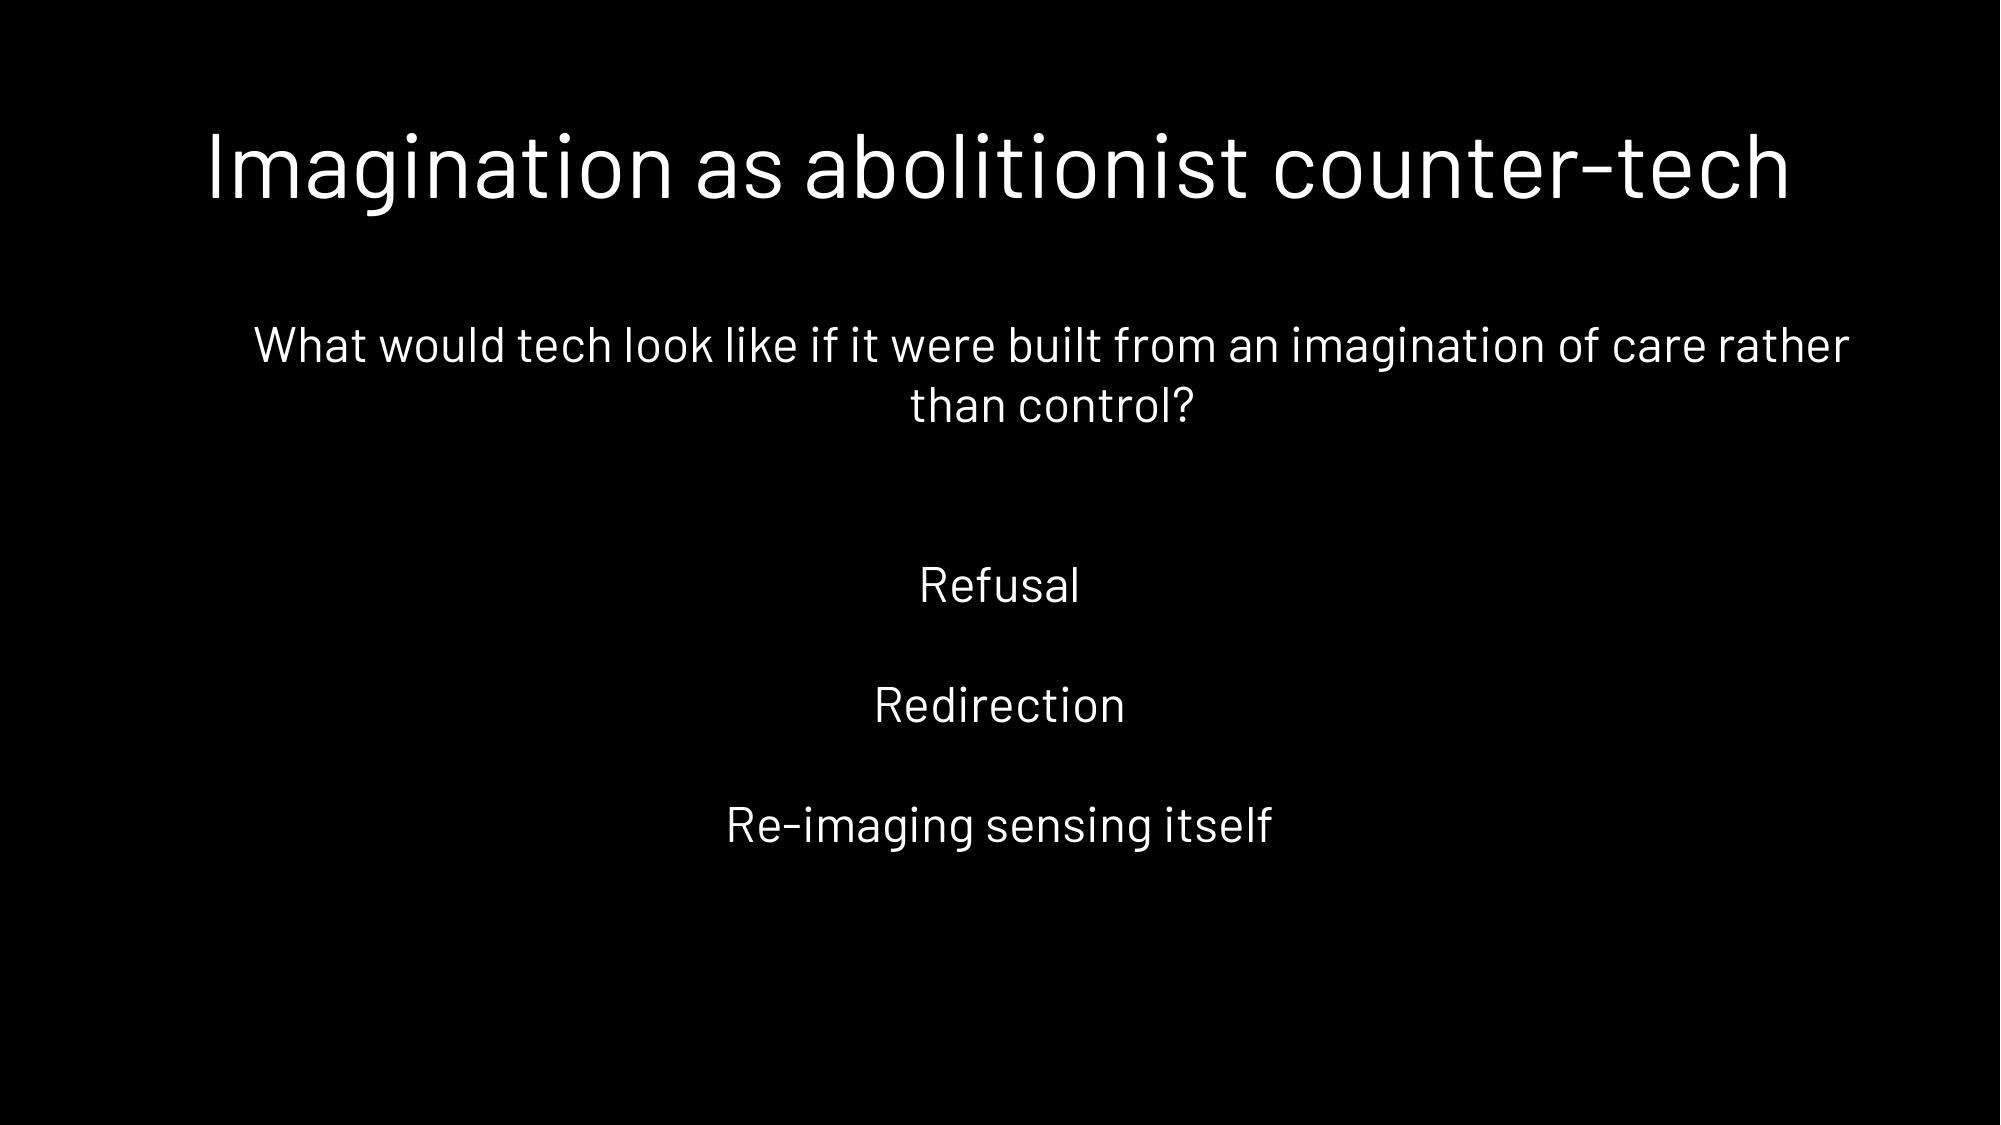

# Imagination as abolitionist counter-tech
What would tech look like if it were built from an imagination of care rather than control?
Refusal

Redirection

Re-imaging sensing itself